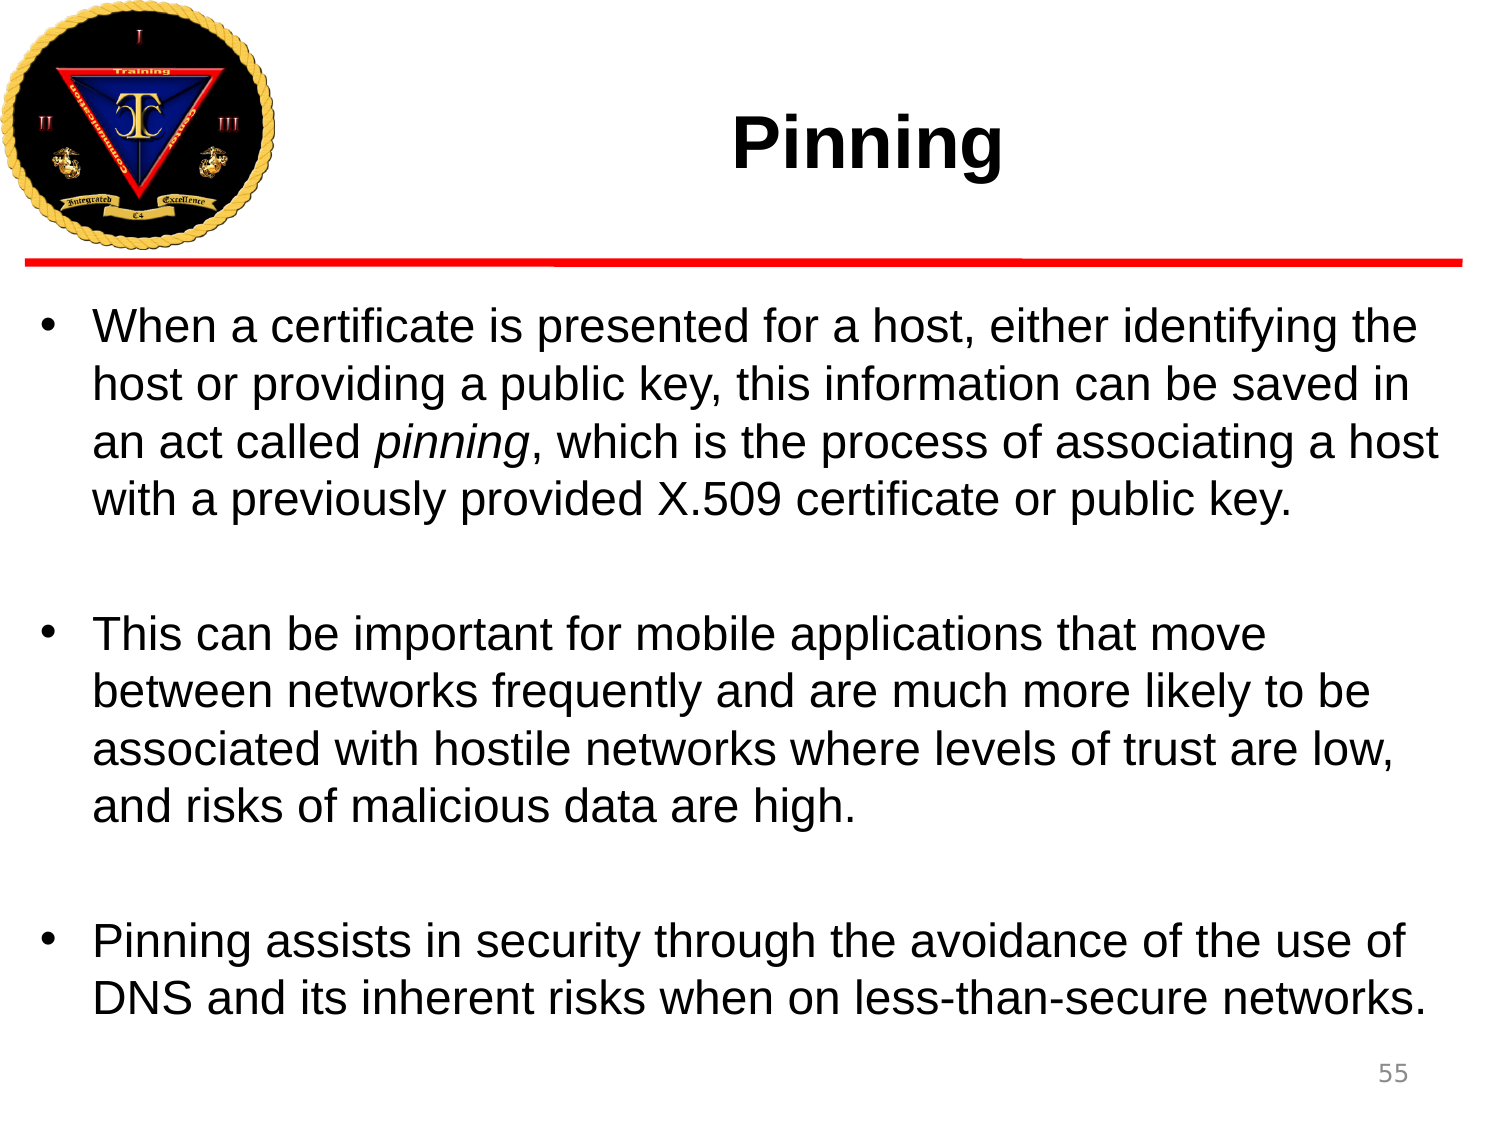

# Pinning
When a certificate is presented for a host, either identifying the host or providing a public key, this information can be saved in an act called pinning, which is the process of associating a host with a previously provided X.509 certificate or public key.

This can be important for mobile applications that move between networks frequently and are much more likely to be associated with hostile networks where levels of trust are low, and risks of malicious data are high.

Pinning assists in security through the avoidance of the use of DNS and its inherent risks when on less-than-secure networks.
55